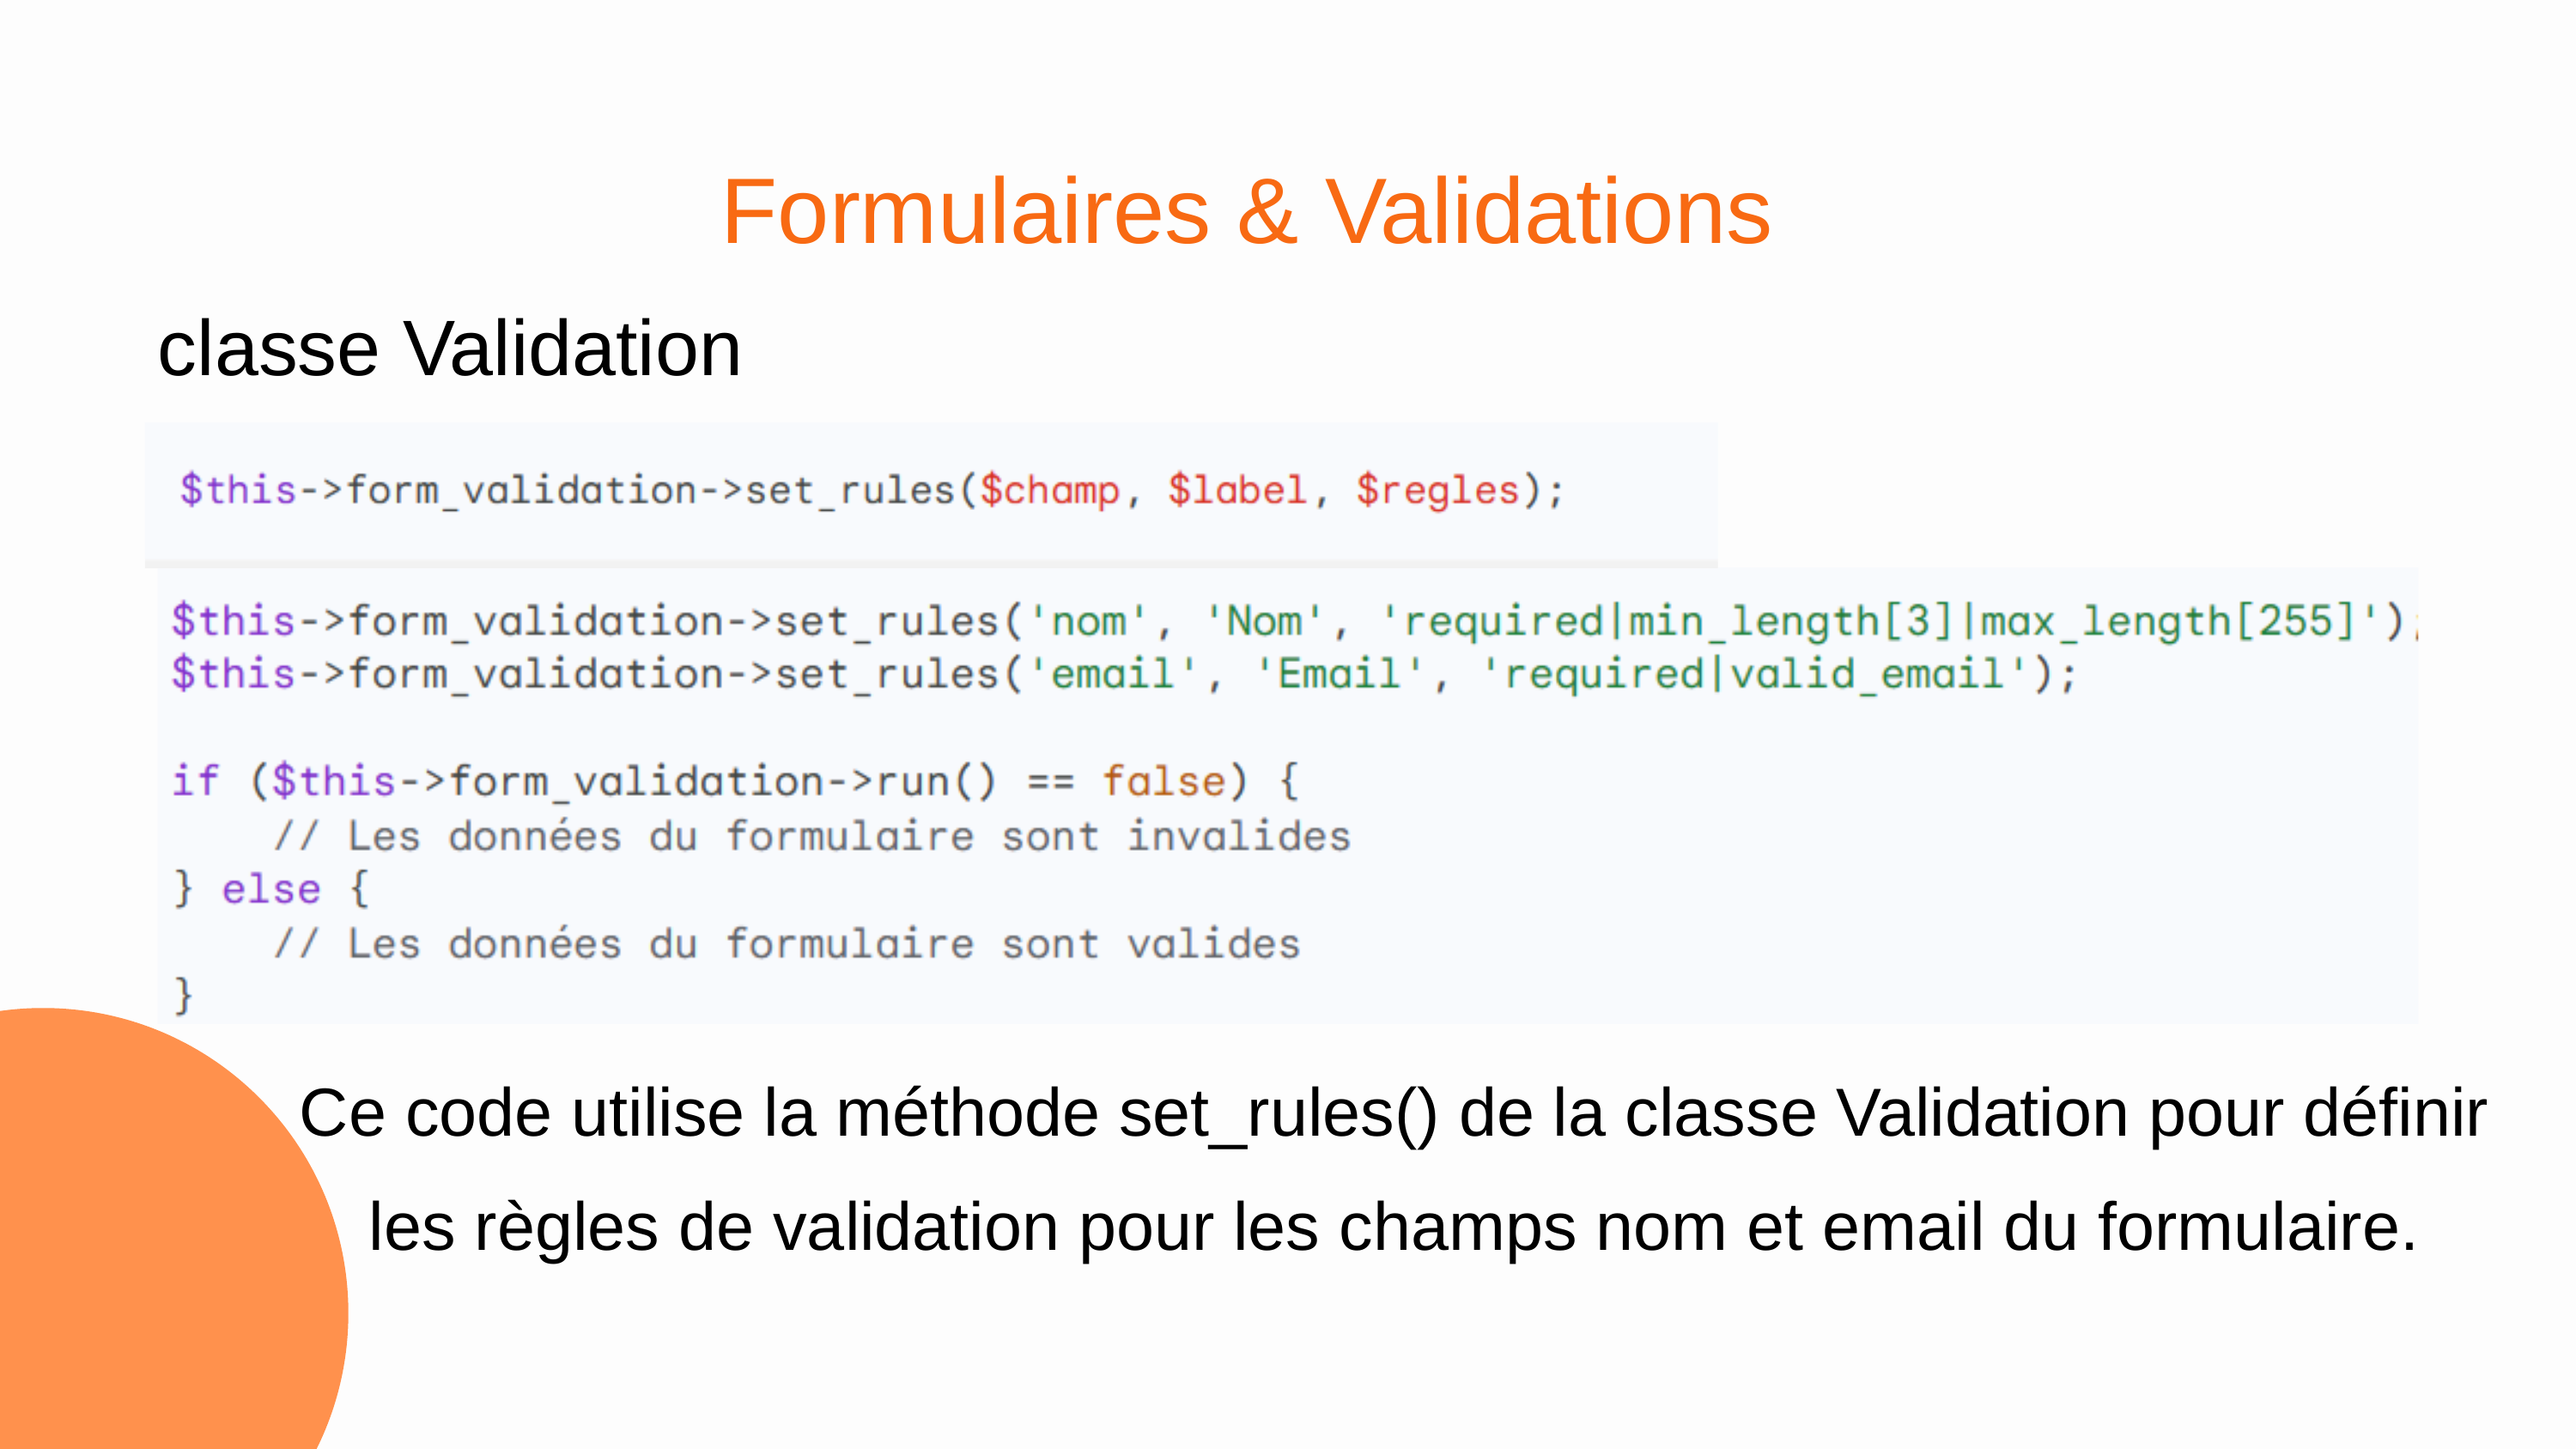

Formulaires & Validations
classe Validation

Ce code utilise la méthode set_rules() de la classe Validation pour définir les règles de validation pour les champs nom et email du formulaire.